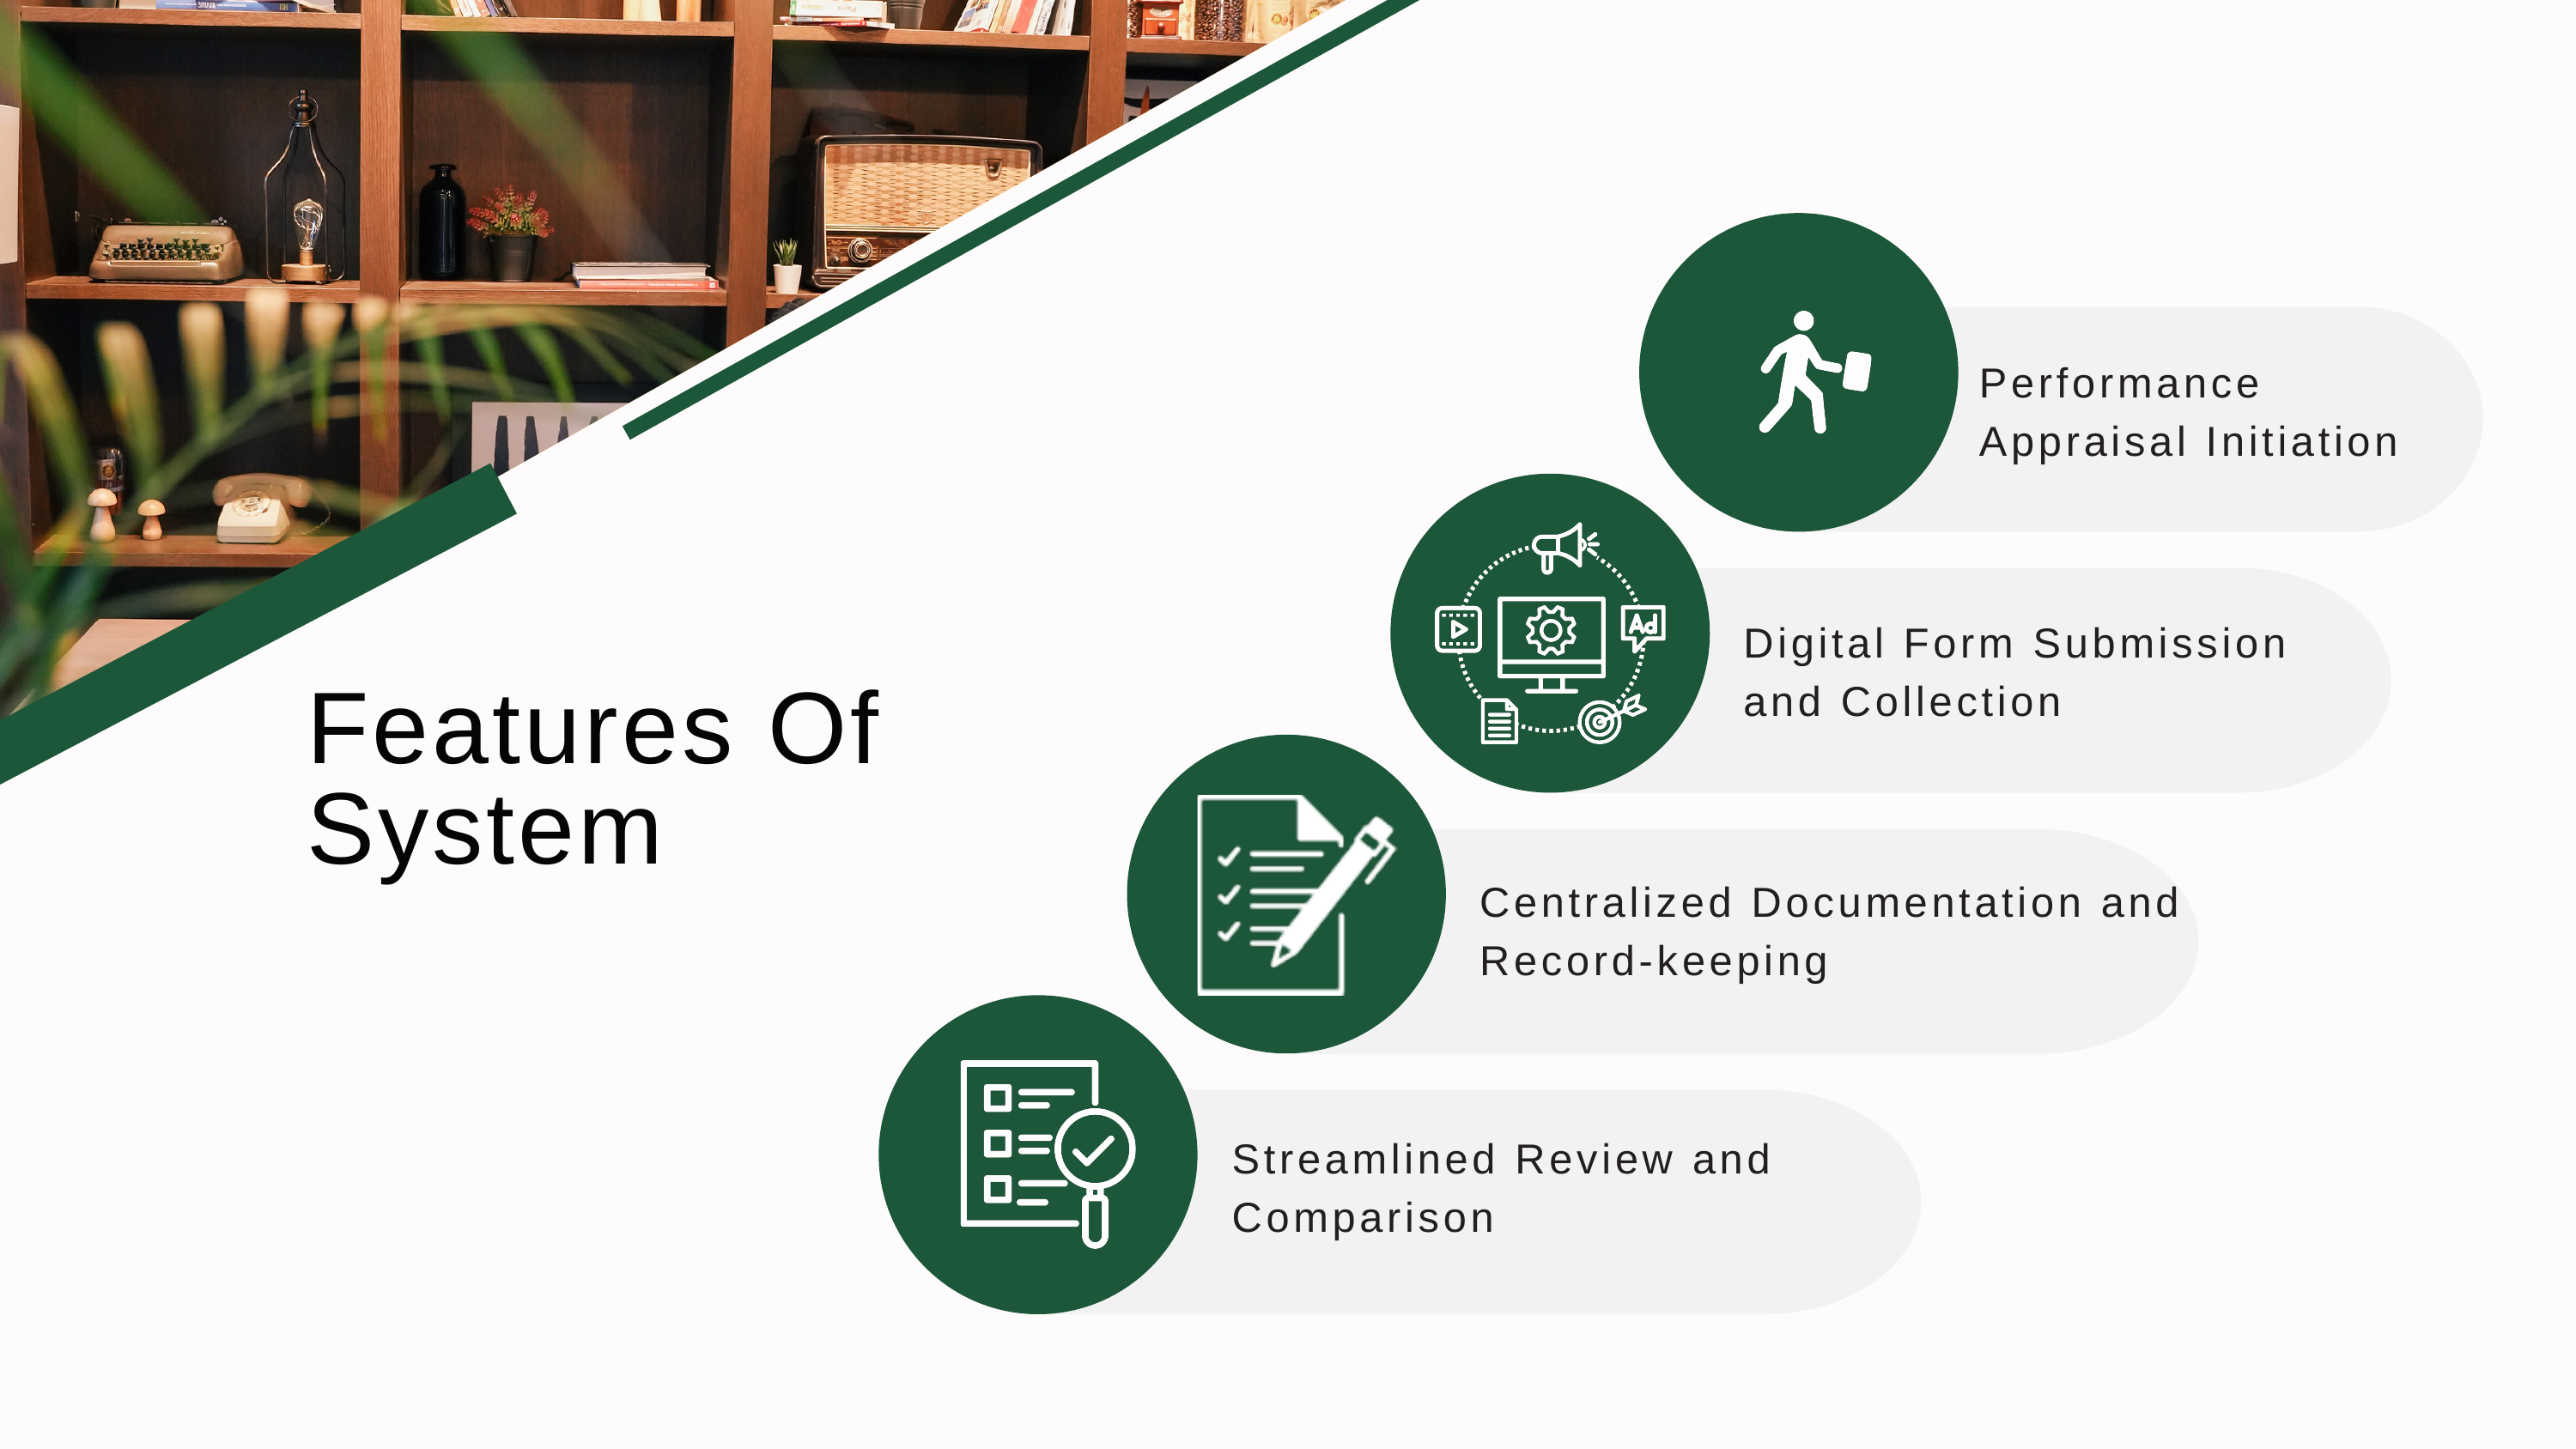

Performance Appraisal Initiation

Digital Form Submission and Collection
Features Of
System

Centralized Documentation and Record-keeping

Streamlined Review and Comparison